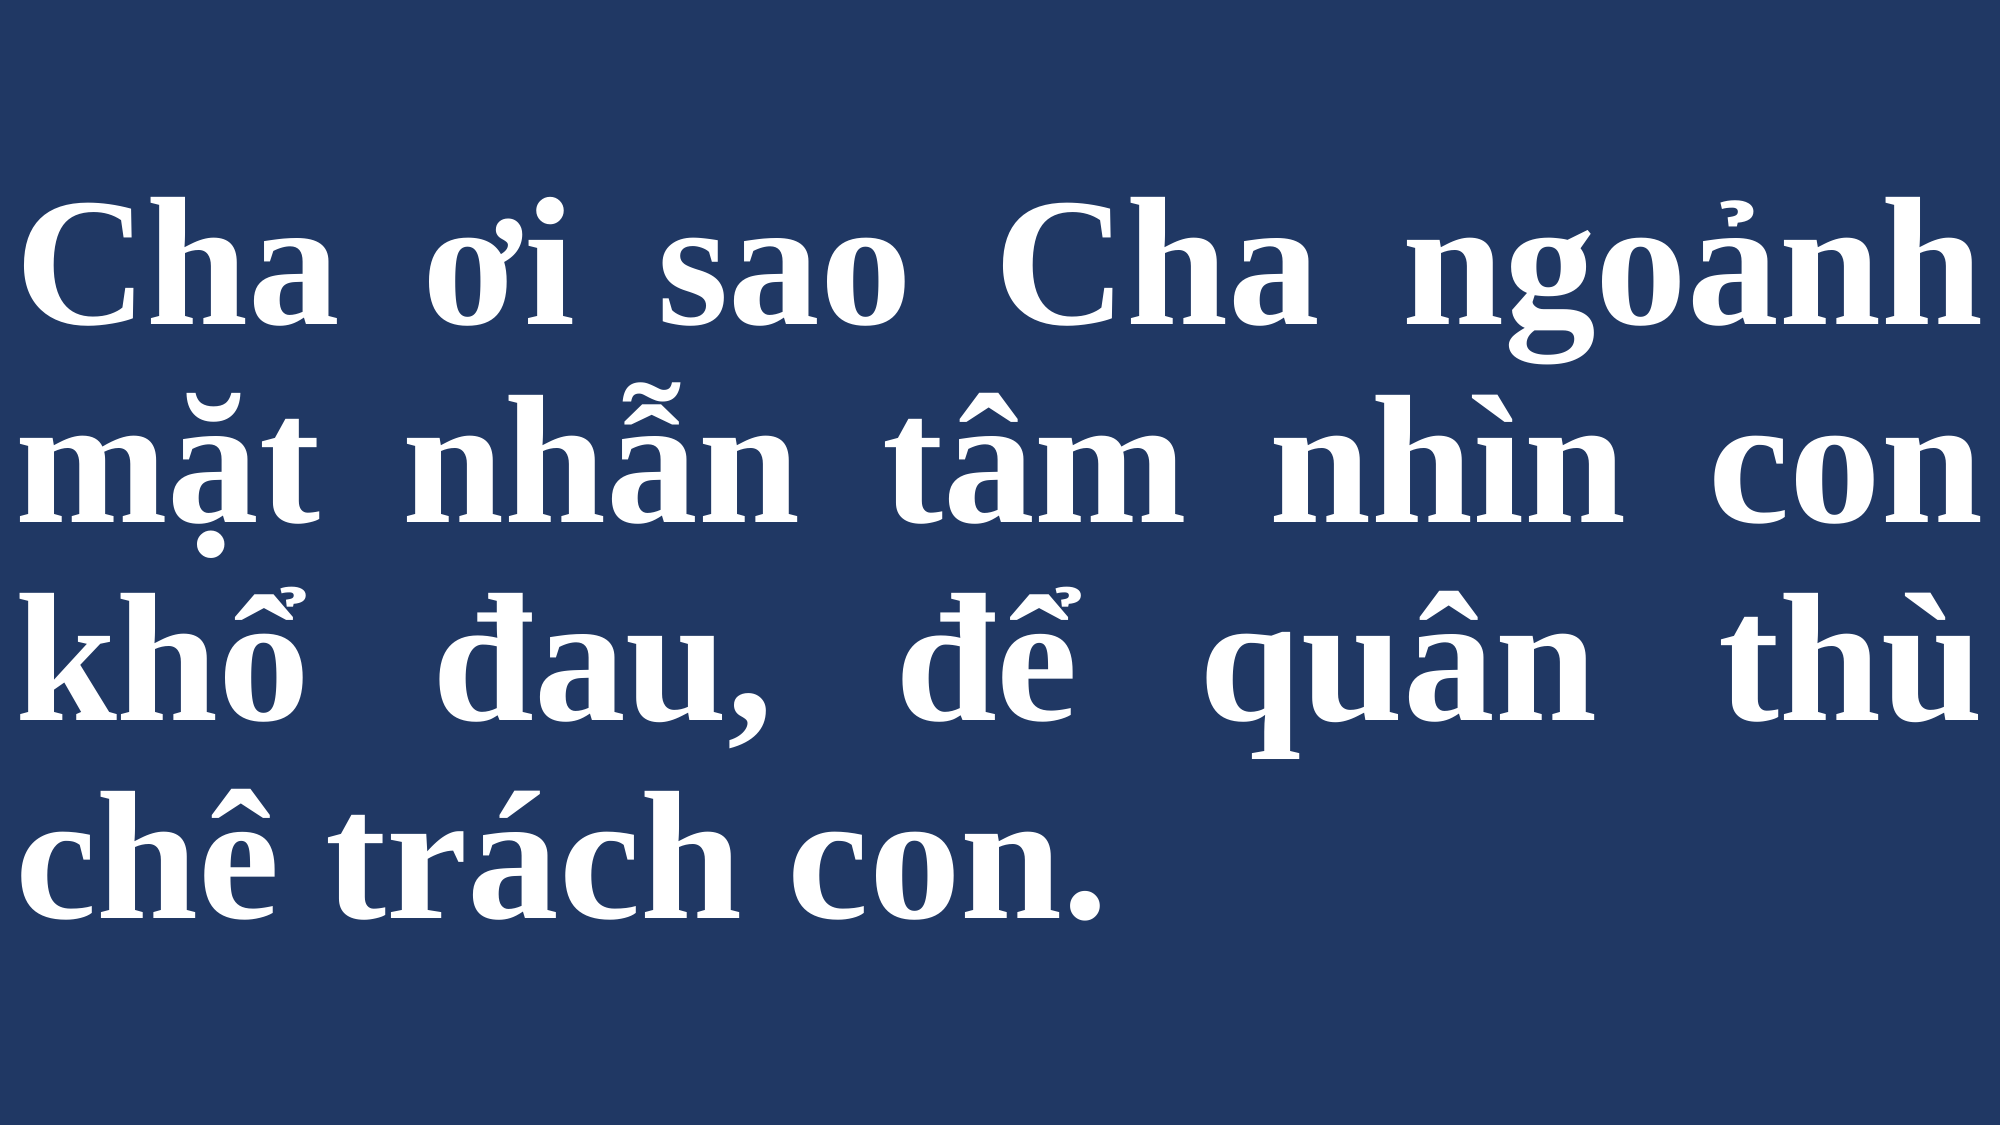

# Cha ơi sao Cha ngoảnh mặt nhẫn tâm nhìn con khổ đau, để quân thù chê trách con.